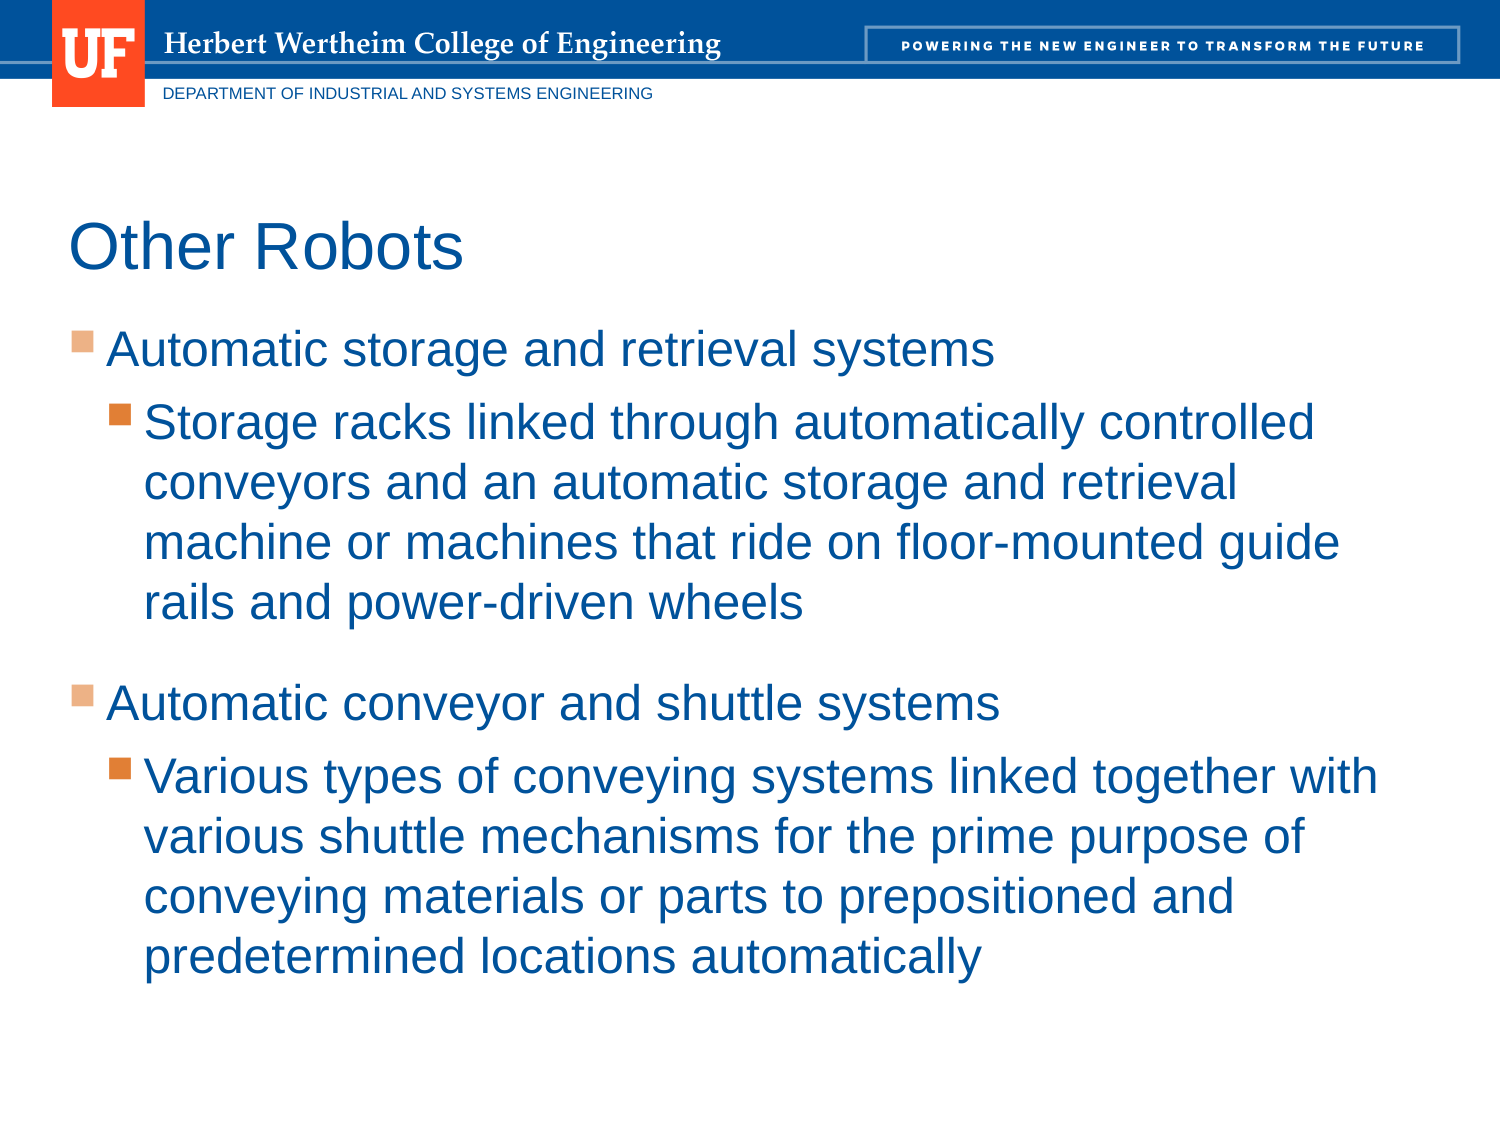

# Other Robots
Automatic storage and retrieval systems
Storage racks linked through automatically controlled conveyors and an automatic storage and retrieval machine or machines that ride on floor-mounted guide rails and power-driven wheels
Automatic conveyor and shuttle systems
Various types of conveying systems linked together with various shuttle mechanisms for the prime purpose of conveying materials or parts to prepositioned and predetermined locations automatically